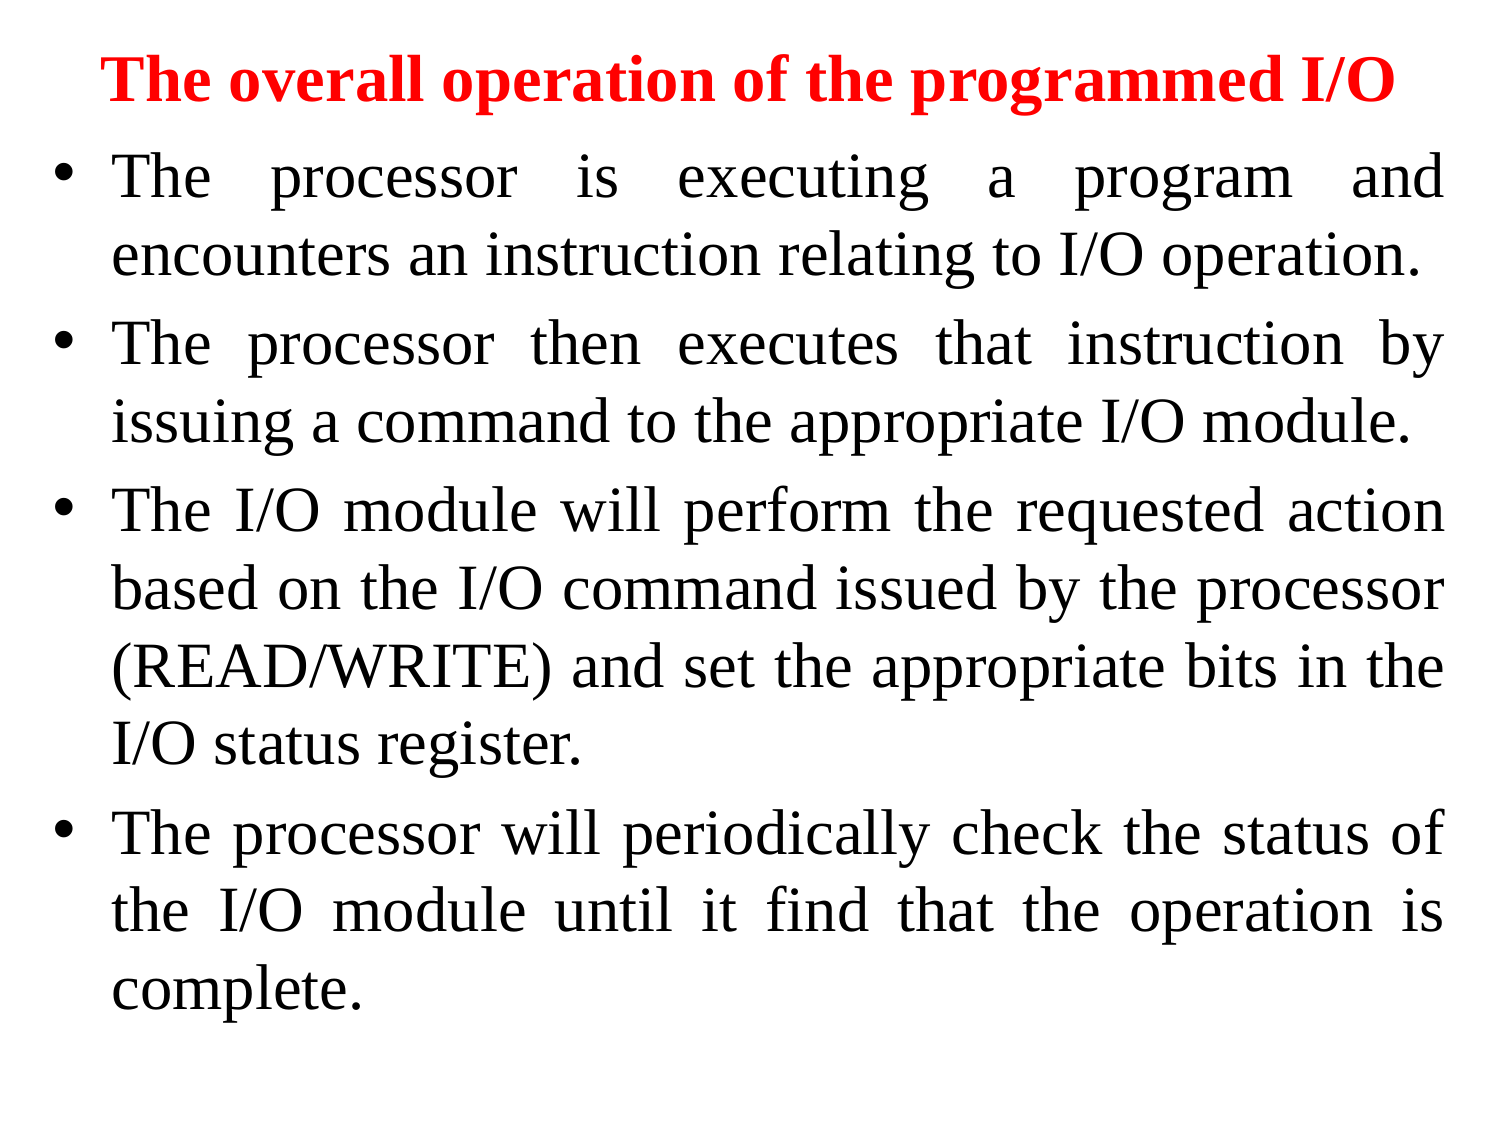

# The overall operation of the programmed I/O
The processor is executing a program and encounters an instruction relating to I/O operation.
The processor then executes that instruction by issuing a command to the appropriate I/O module.
The I/O module will perform the requested action based on the I/O command issued by the processor (READ/WRITE) and set the appropriate bits in the I/O status register.
The processor will periodically check the status of the I/O module until it find that the operation is complete.